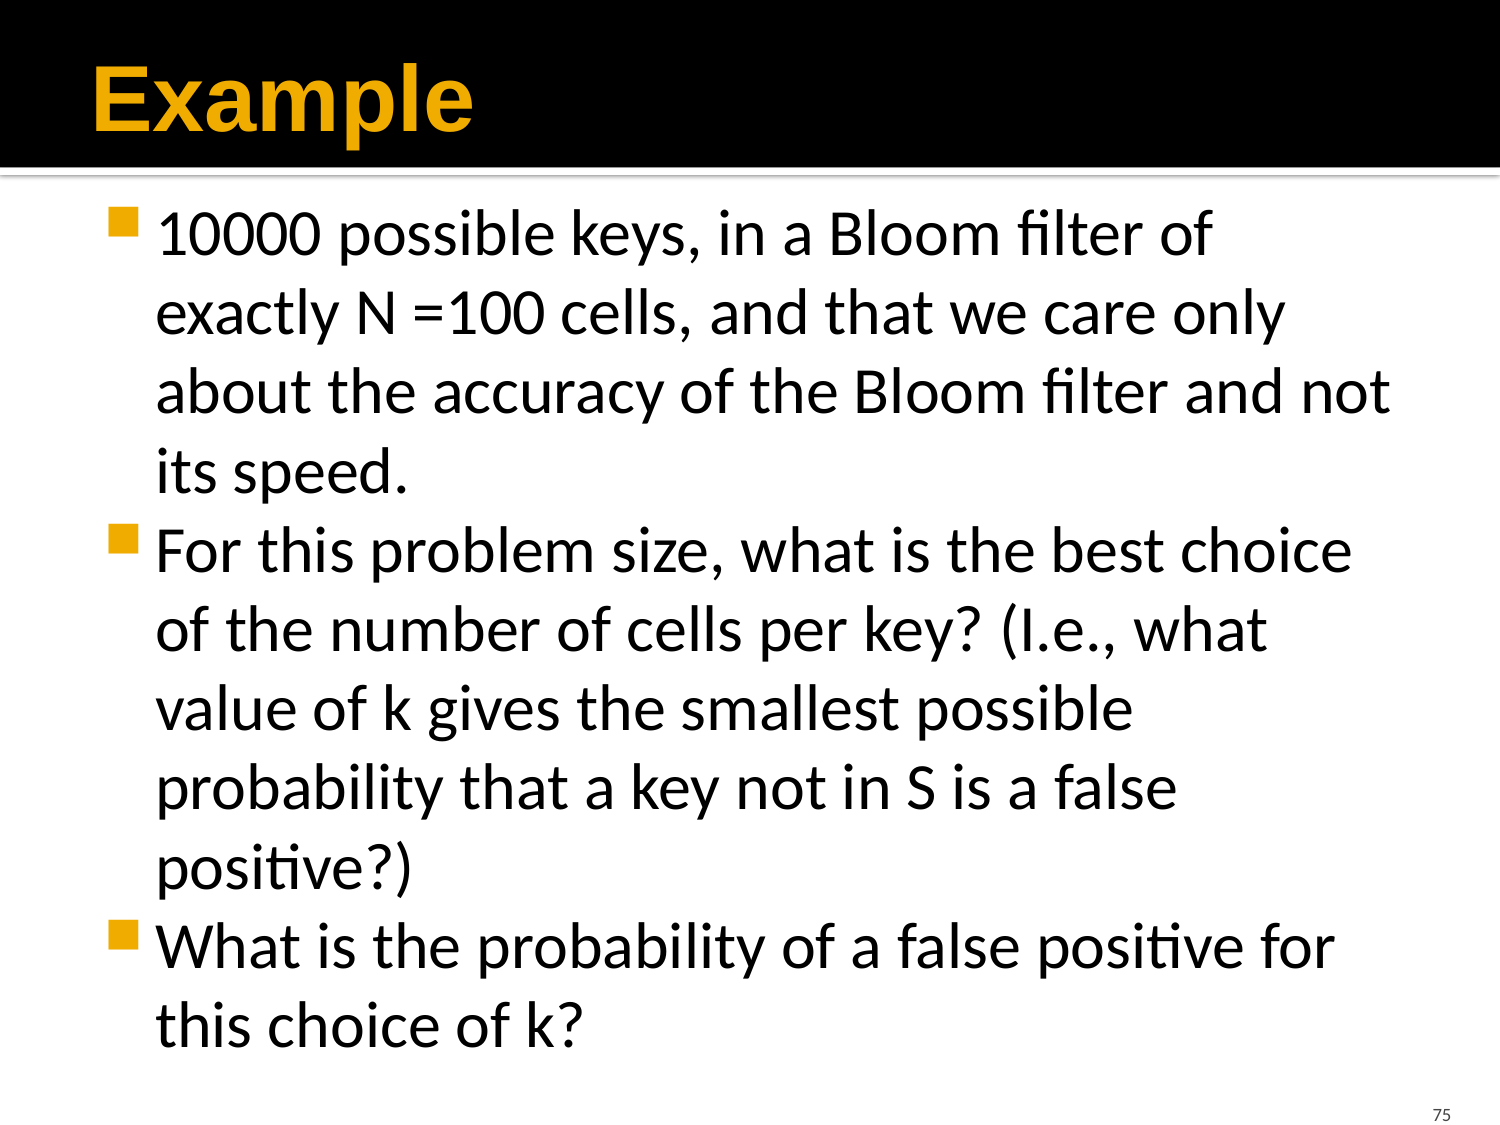

# Example
10000 possible keys, in a Bloom filter of exactly N =100 cells, and that we care only about the accuracy of the Bloom filter and not its speed.
For this problem size, what is the best choice of the number of cells per key? (I.e., what value of k gives the smallest possible probability that a key not in S is a false positive?)
What is the probability of a false positive for this choice of k?

75